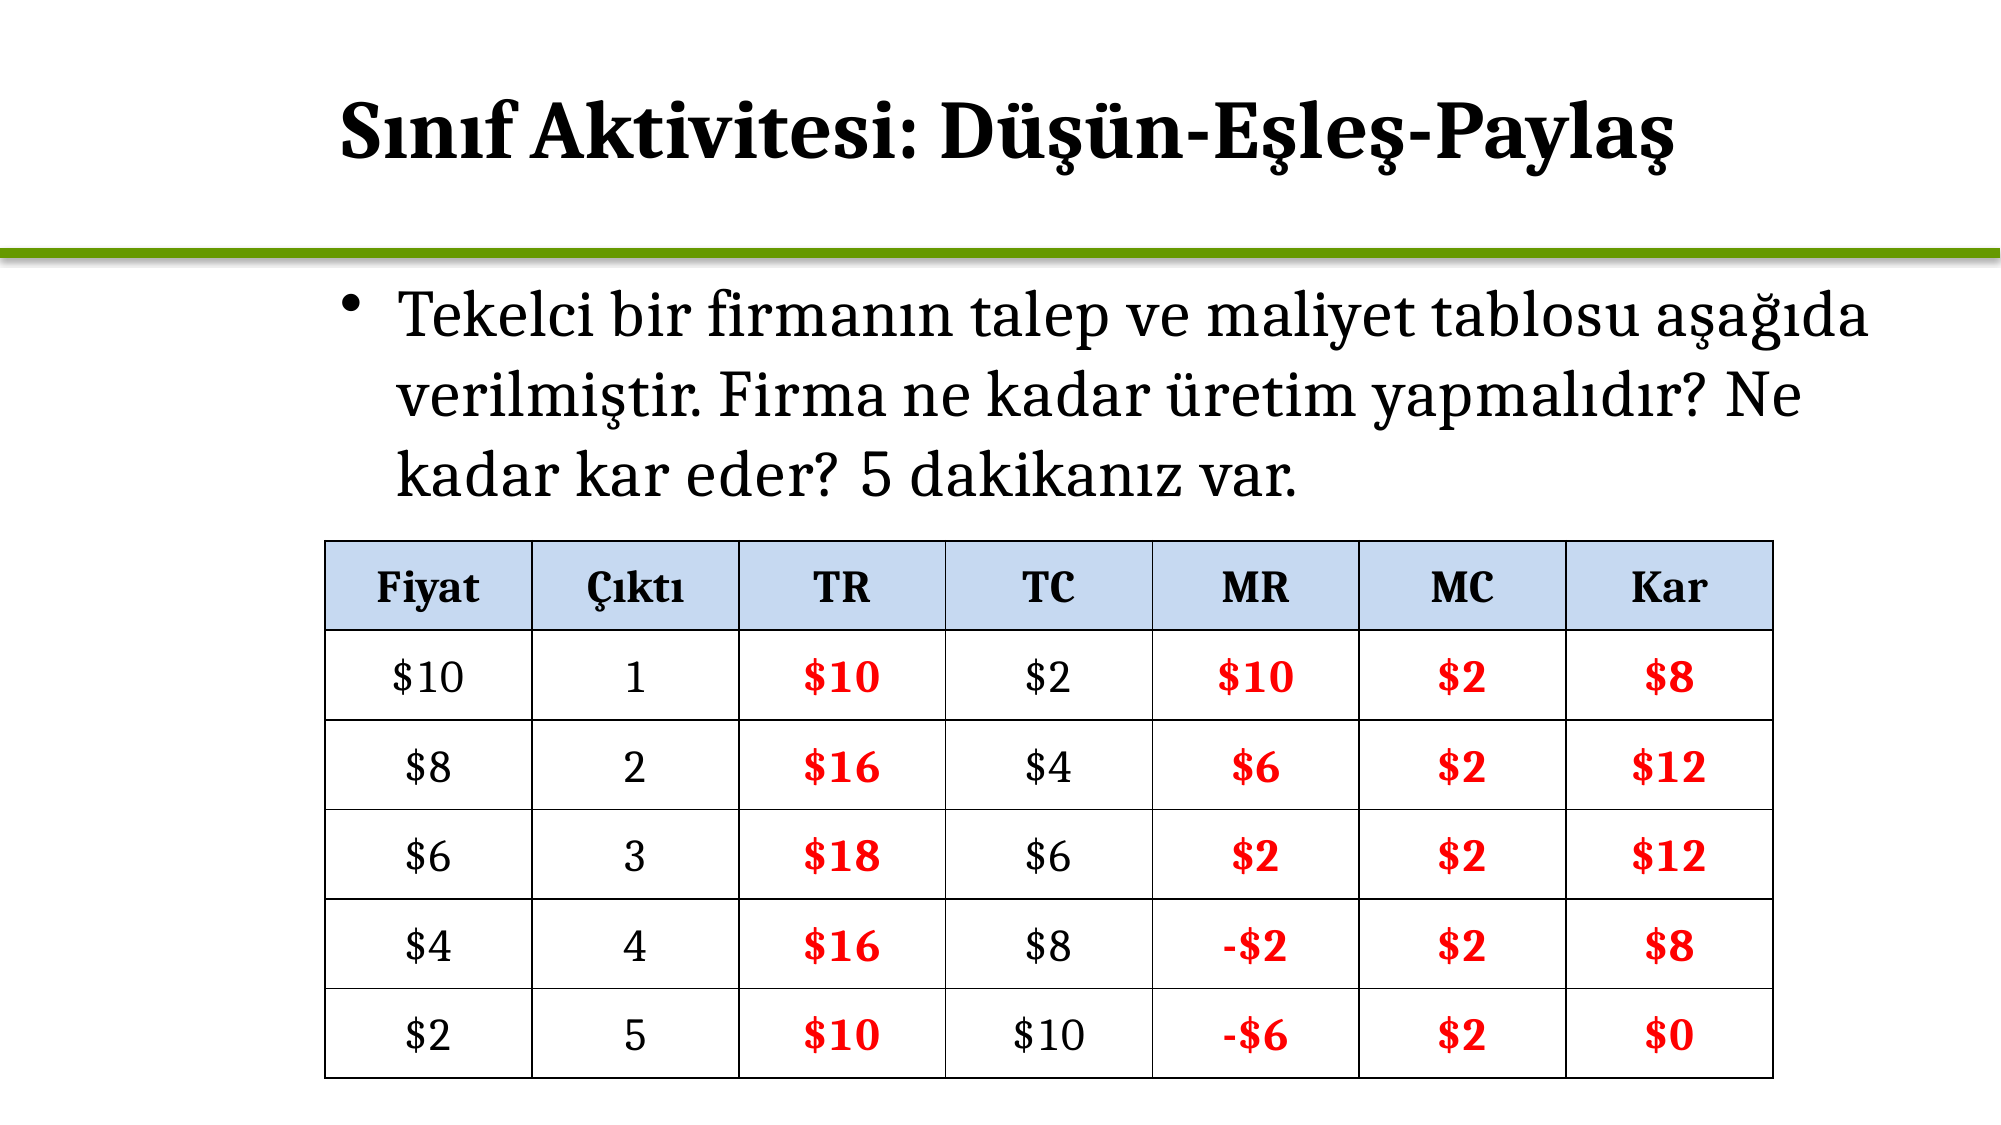

# Sınıf Aktivitesi: Düşün-Eşleş-Paylaş
Tekelci bir firmanın talep ve maliyet tablosu aşağıda verilmiştir. Firma ne kadar üretim yapmalıdır? Ne kadar kar eder? 5 dakikanız var.
| Fiyat | Çıktı | TR | TC | MR | MC | Kar |
| --- | --- | --- | --- | --- | --- | --- |
| $10 | 1 | $10 | $2 | $10 | $2 | $8 |
| $8 | 2 | $16 | $4 | $6 | $2 | $12 |
| $6 | 3 | $18 | $6 | $2 | $2 | $12 |
| $4 | 4 | $16 | $8 | -$2 | $2 | $8 |
| $2 | 5 | $10 | $10 | -$6 | $2 | $0 |